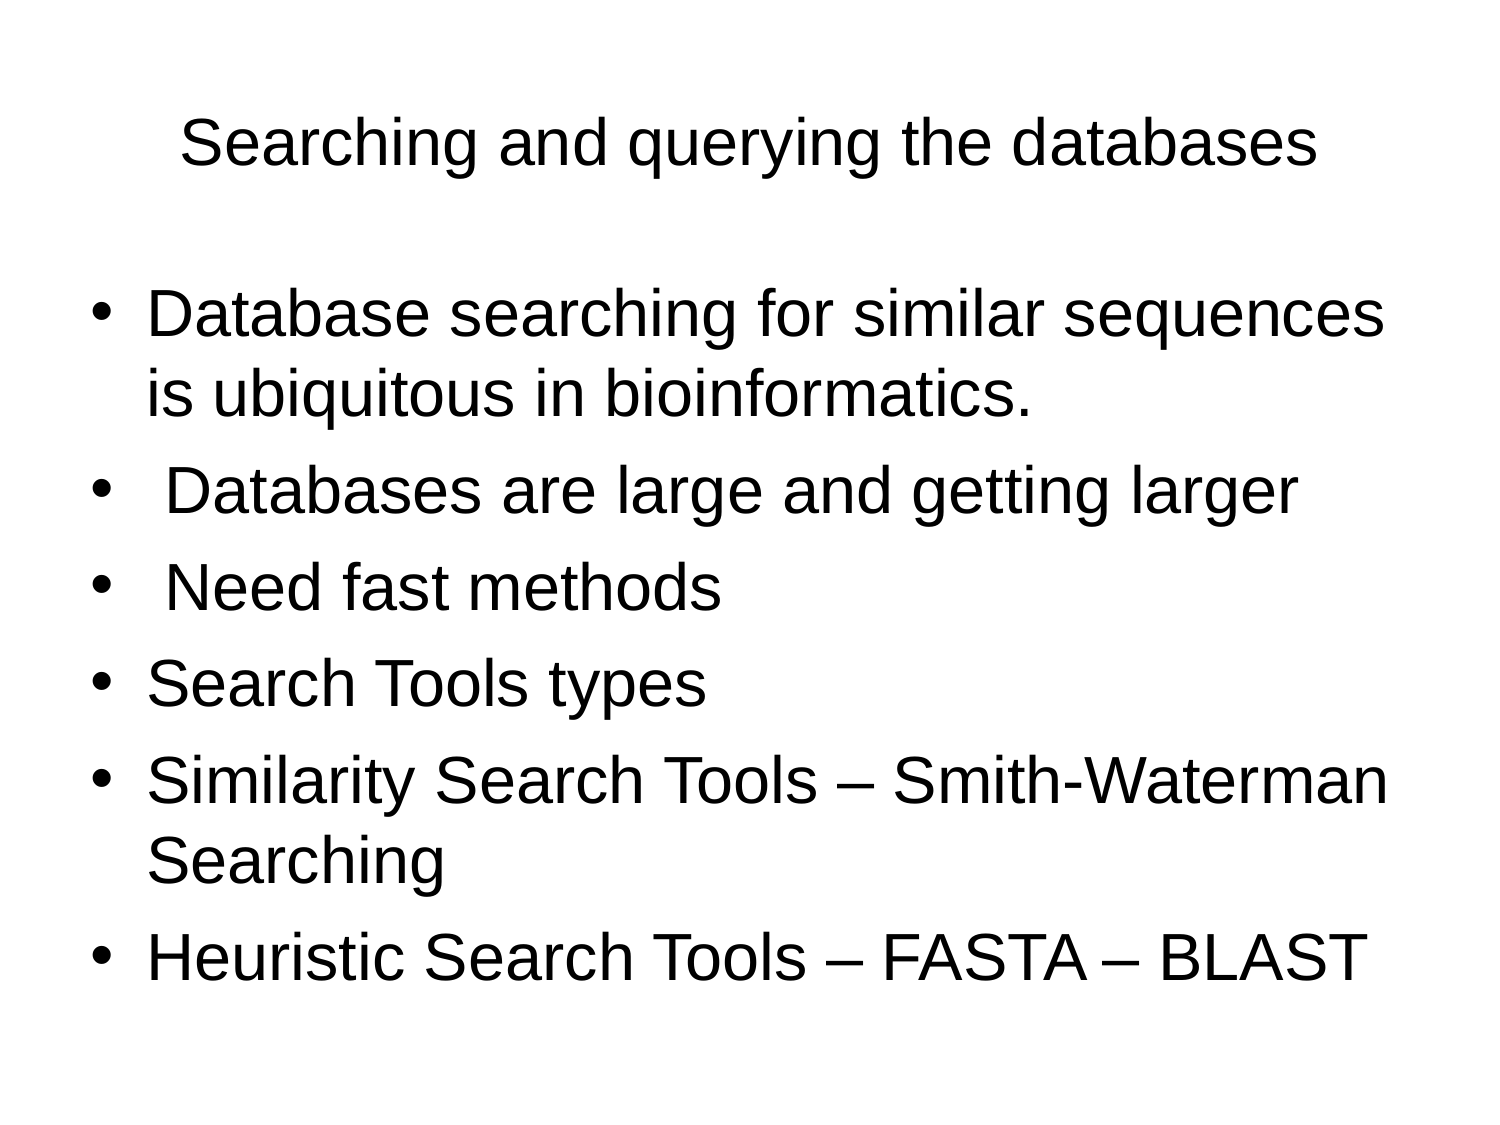

Searching and querying the databases
Database searching for similar sequences is ubiquitous in bioinformatics.
 Databases are large and getting larger
 Need fast methods
Search Tools types
Similarity Search Tools – Smith-Waterman Searching
Heuristic Search Tools – FASTA – BLAST